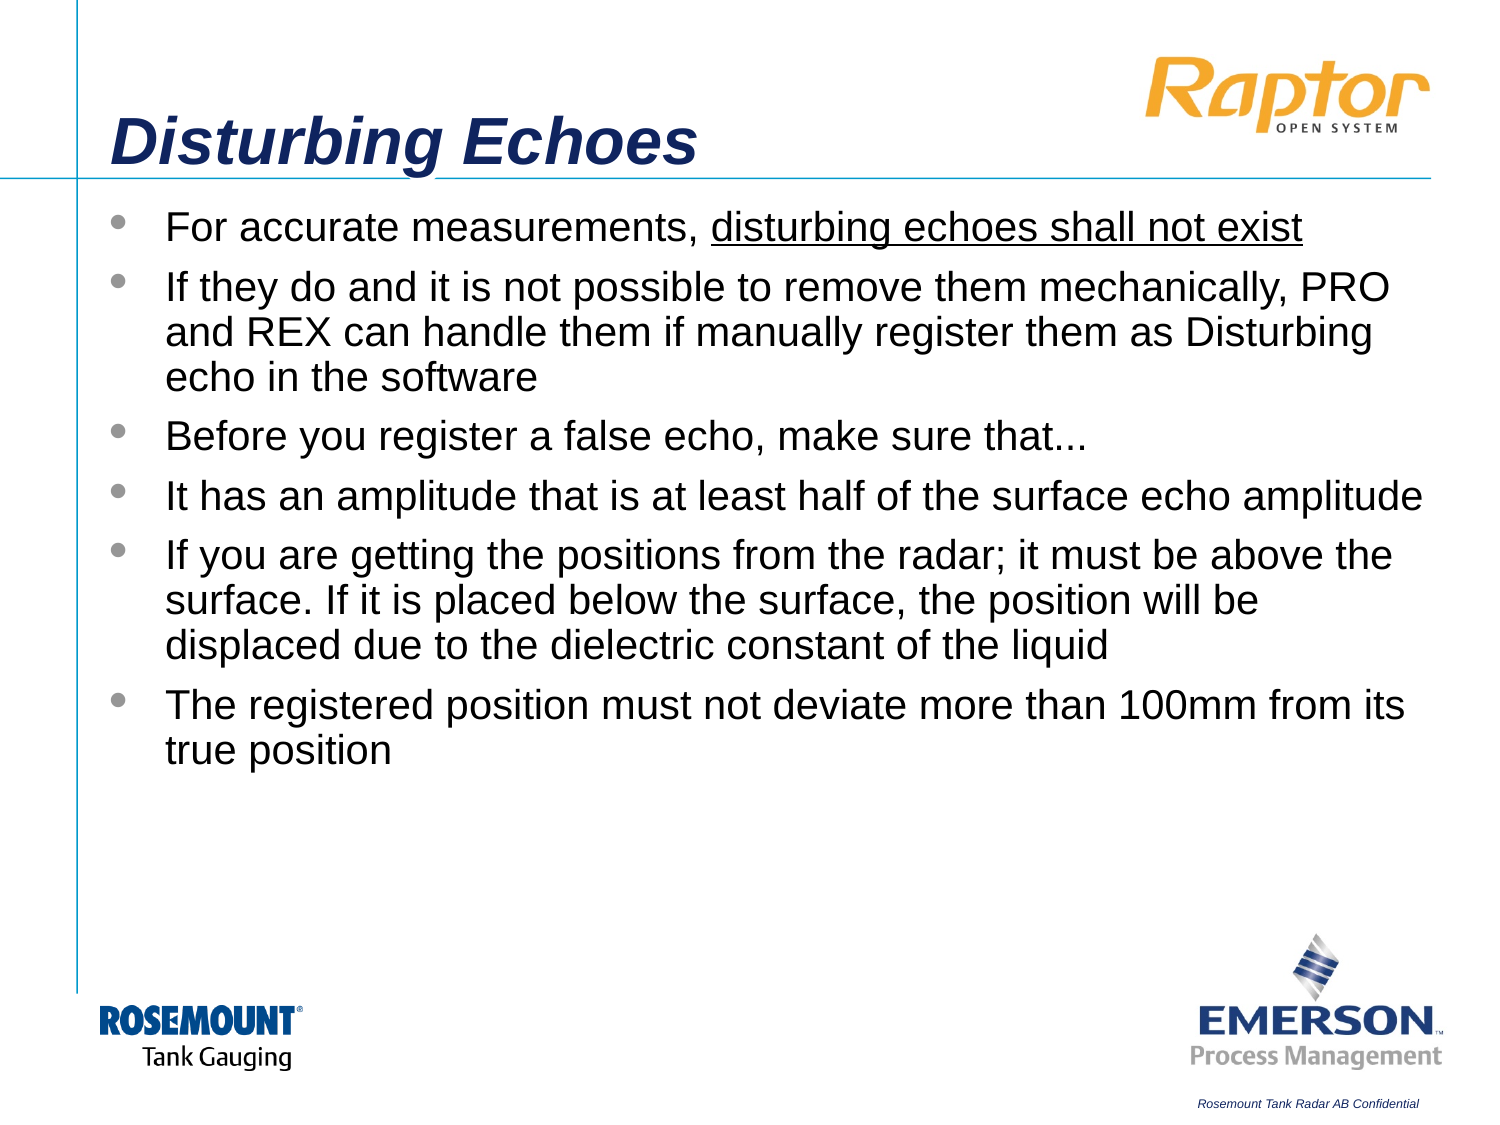

# Disturbing Echoes
For accurate measurements, disturbing echoes shall not exist
If they do and it is not possible to remove them mechanically, PRO and REX can handle them if manually register them as Disturbing echo in the software
Before you register a false echo, make sure that...
It has an amplitude that is at least half of the surface echo amplitude
If you are getting the positions from the radar; it must be above the surface. If it is placed below the surface, the position will be displaced due to the dielectric constant of the liquid
The registered position must not deviate more than 100mm from its true position